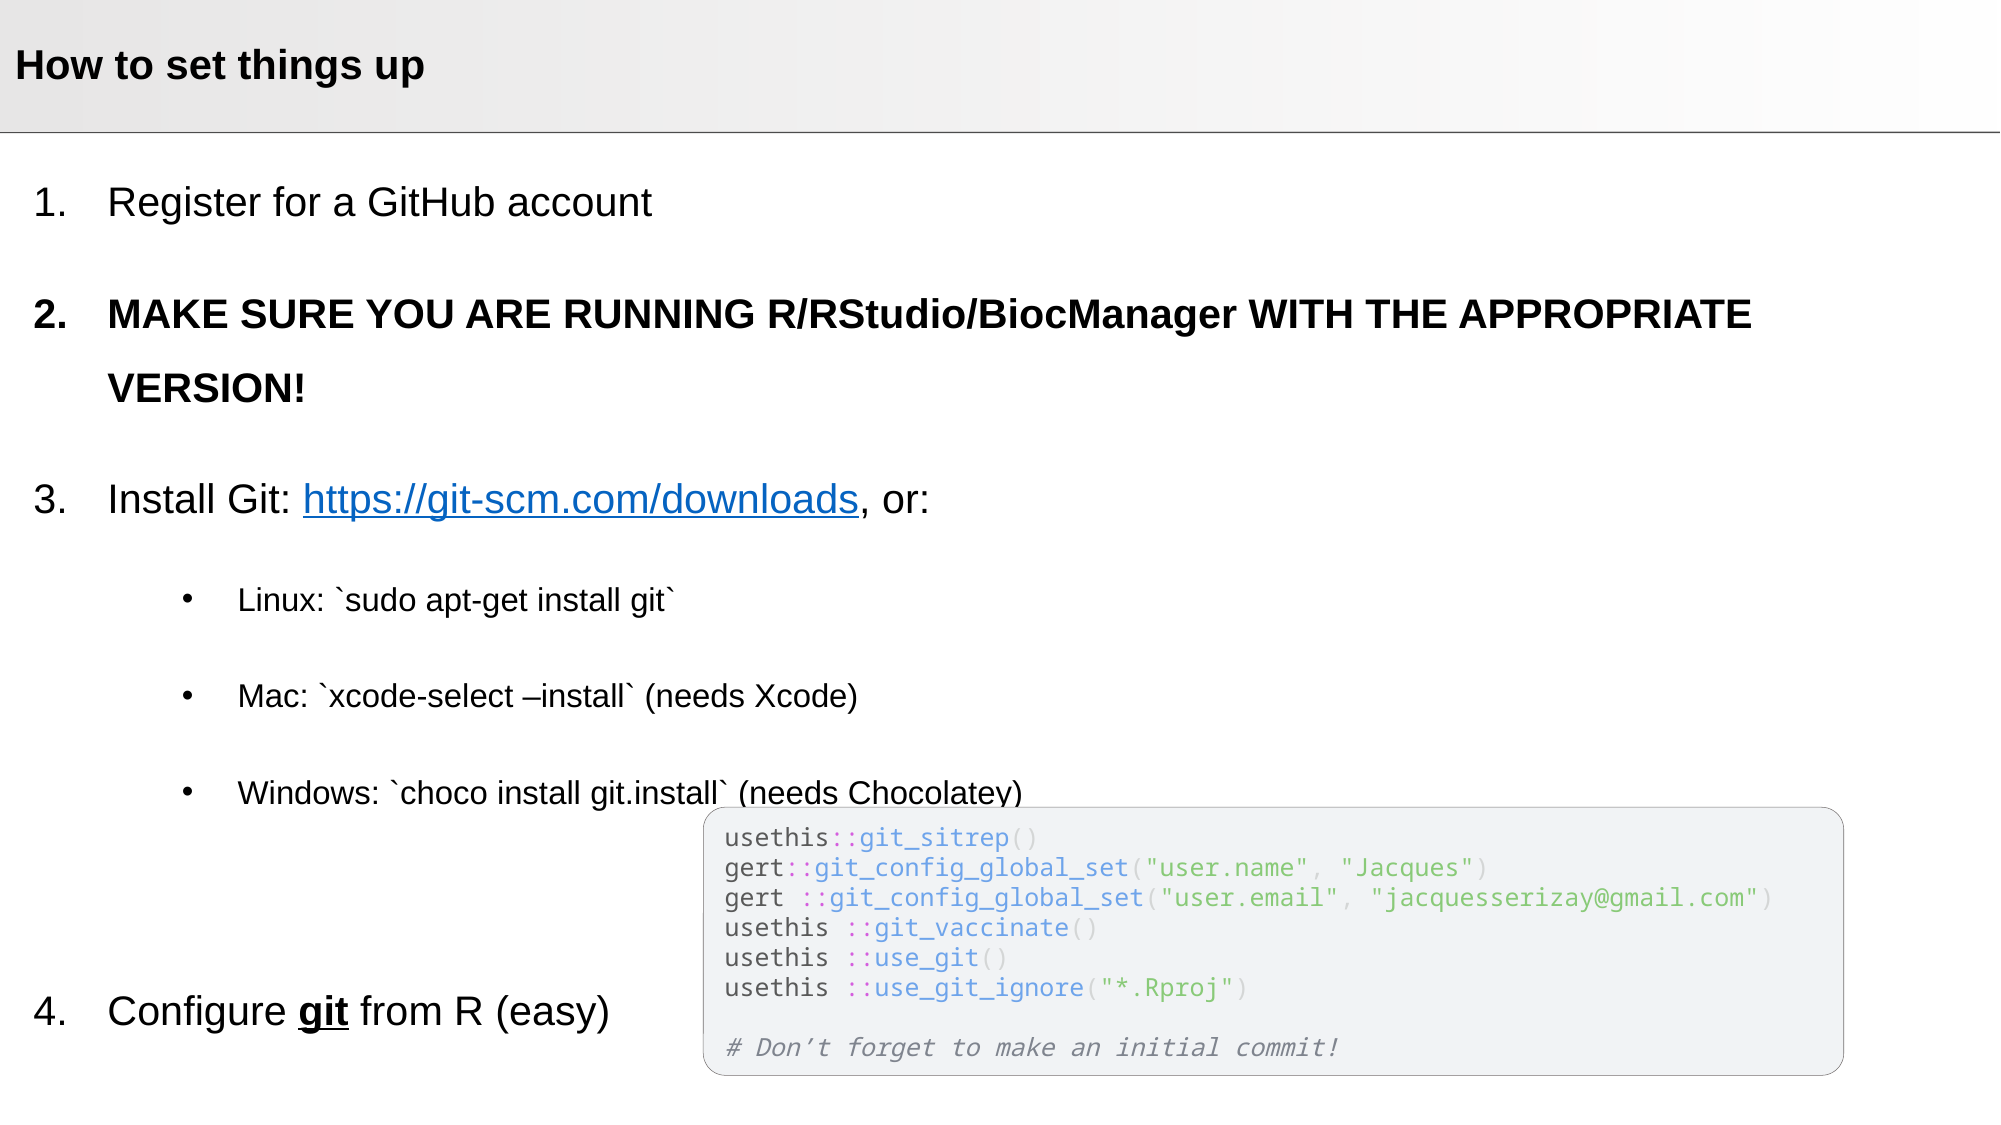

# How to set things up
Register for a GitHub account
MAKE SURE YOU ARE RUNNING R/RStudio/BiocManager WITH THE APPROPRIATE VERSION!
Install Git: https://git-scm.com/downloads, or:
Linux: `sudo apt-get install git`
Mac: `xcode-select –install` (needs Xcode)
Windows: `choco install git.install` (needs Chocolatey)

Configure git from R (easy)
usethis::git_sitrep()
gert::git_config_global_set("user.name", "Jacques")
gert ::git_config_global_set("user.email", "jacquesserizay@gmail.com")
usethis ::git_vaccinate()
usethis ::use_git()
usethis ::use_git_ignore("*.Rproj")

# Don’t forget to make an initial commit!